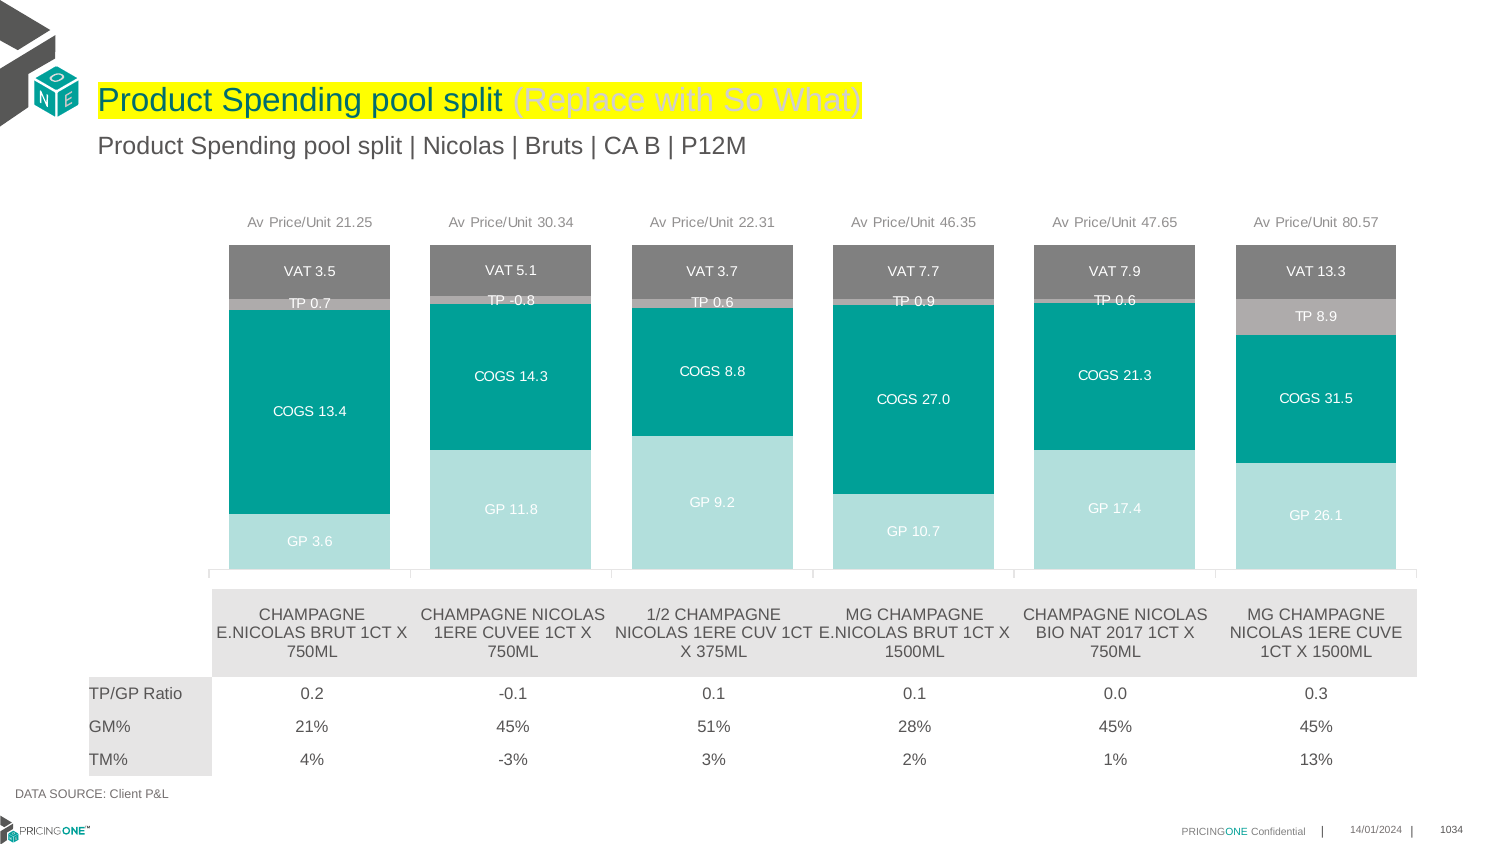

# Product Spending pool split (Replace with So What)
Product Spending pool split | Nicolas | Bruts | CA B | P12M

### Chart

| Category | GP | COGS | TP | VAT |
|---|---|---|---|---|
| Av Price/Unit 21.25 | 3.602728967194838 | 13.405856012027433 | 0.6986010743606208 | 3.541437210716574 |
| Av Price/Unit 30.34 | 11.750505817174515 | 14.309010710987996 | -0.7794303477993196 | 5.056017236072636 |
| Av Price/Unit 22.31 | 9.199557065217391 | 8.797059782608697 | 0.5982653985507262 | 3.7189764492753614 |
| Av Price/Unit 46.35 | 10.714144497607654 | 26.997196172248803 | 0.9130612440191399 | 7.72488038277512 |
| Av Price/Unit 47.65 | 17.406 | 21.344 | 0.5570175438596507 | 7.861403508771931 |
| Av Price/Unit 80.57 | 26.0915 | 31.530999999999995 | 8.901309523809537 | 13.3047619047619 |
|  | CHAMPAGNE E.NICOLAS BRUT 1CT X 750ML | CHAMPAGNE NICOLAS 1ERE CUVEE 1CT X 750ML | 1/2 CHAMPAGNE NICOLAS 1ERE CUV 1CT X 375ML | MG CHAMPAGNE E.NICOLAS BRUT 1CT X 1500ML | CHAMPAGNE NICOLAS BIO NAT 2017 1CT X 750ML | MG CHAMPAGNE NICOLAS 1ERE CUVE 1CT X 1500ML |
| --- | --- | --- | --- | --- | --- | --- |
| TP/GP Ratio | 0.2 | -0.1 | 0.1 | 0.1 | 0.0 | 0.3 |
| GM% | 21% | 45% | 51% | 28% | 45% | 45% |
| TM% | 4% | -3% | 3% | 2% | 1% | 13% |
DATA SOURCE: Client P&L

14/01/2024
1034